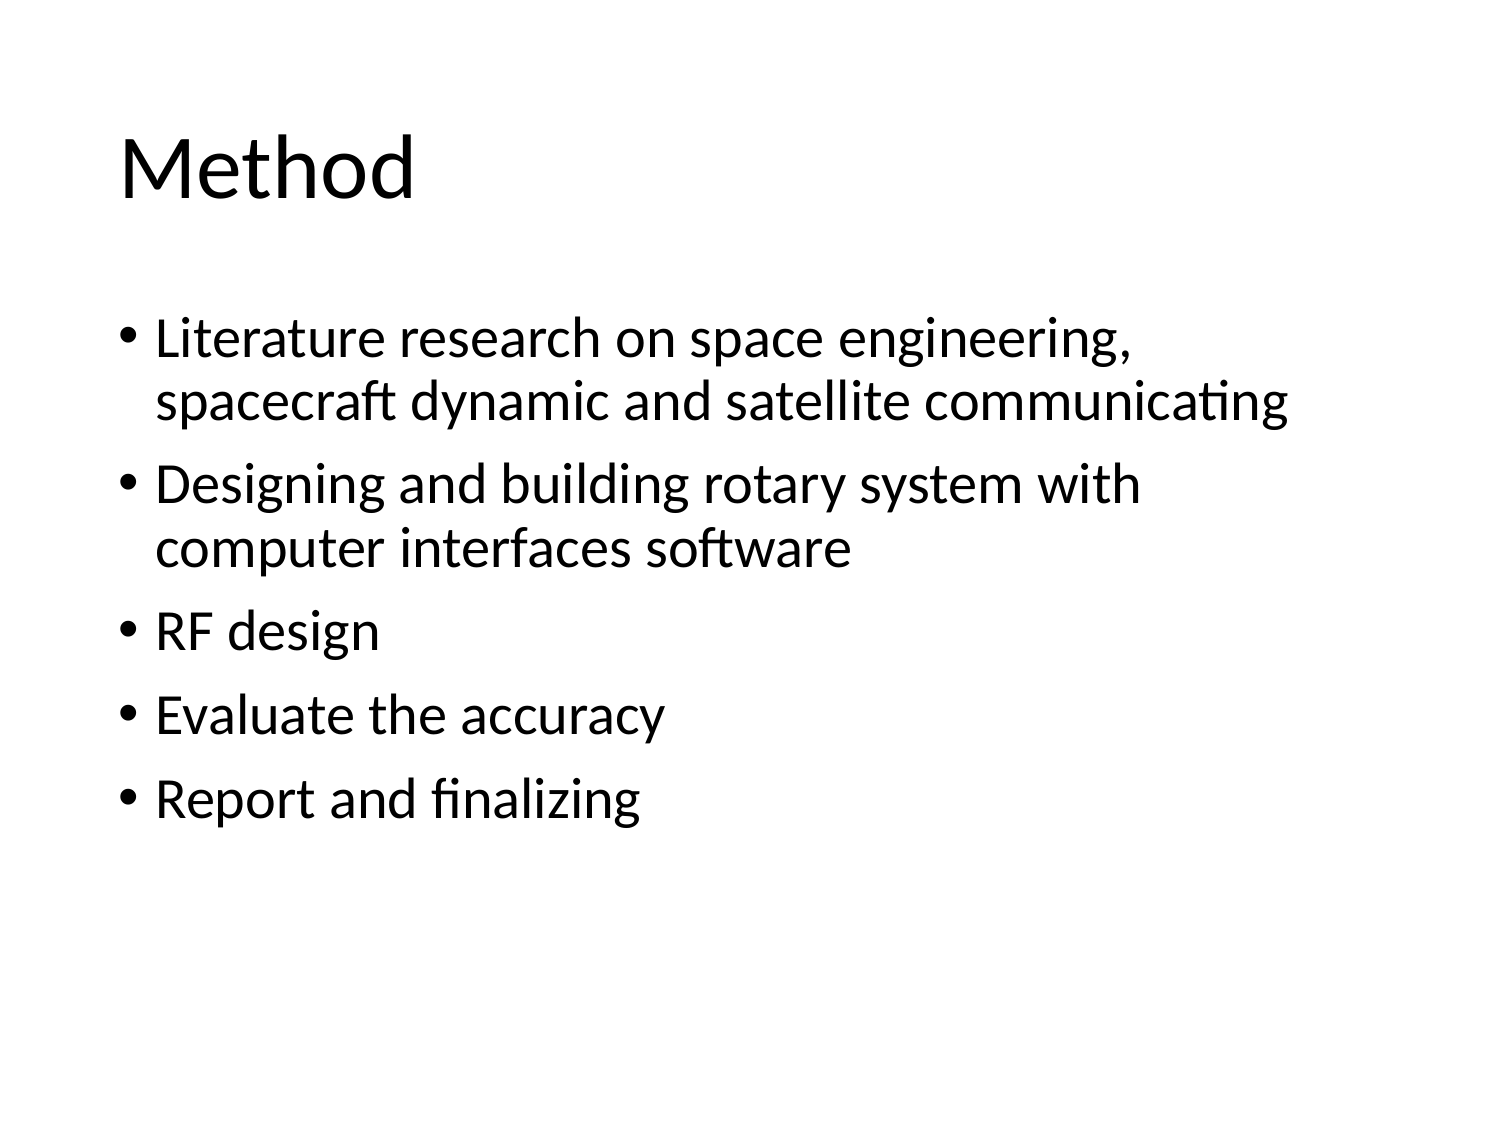

# Method
Literature research on space engineering, spacecraft dynamic and satellite communicating
Designing and building rotary system with computer interfaces software
RF design
Evaluate the accuracy
Report and finalizing